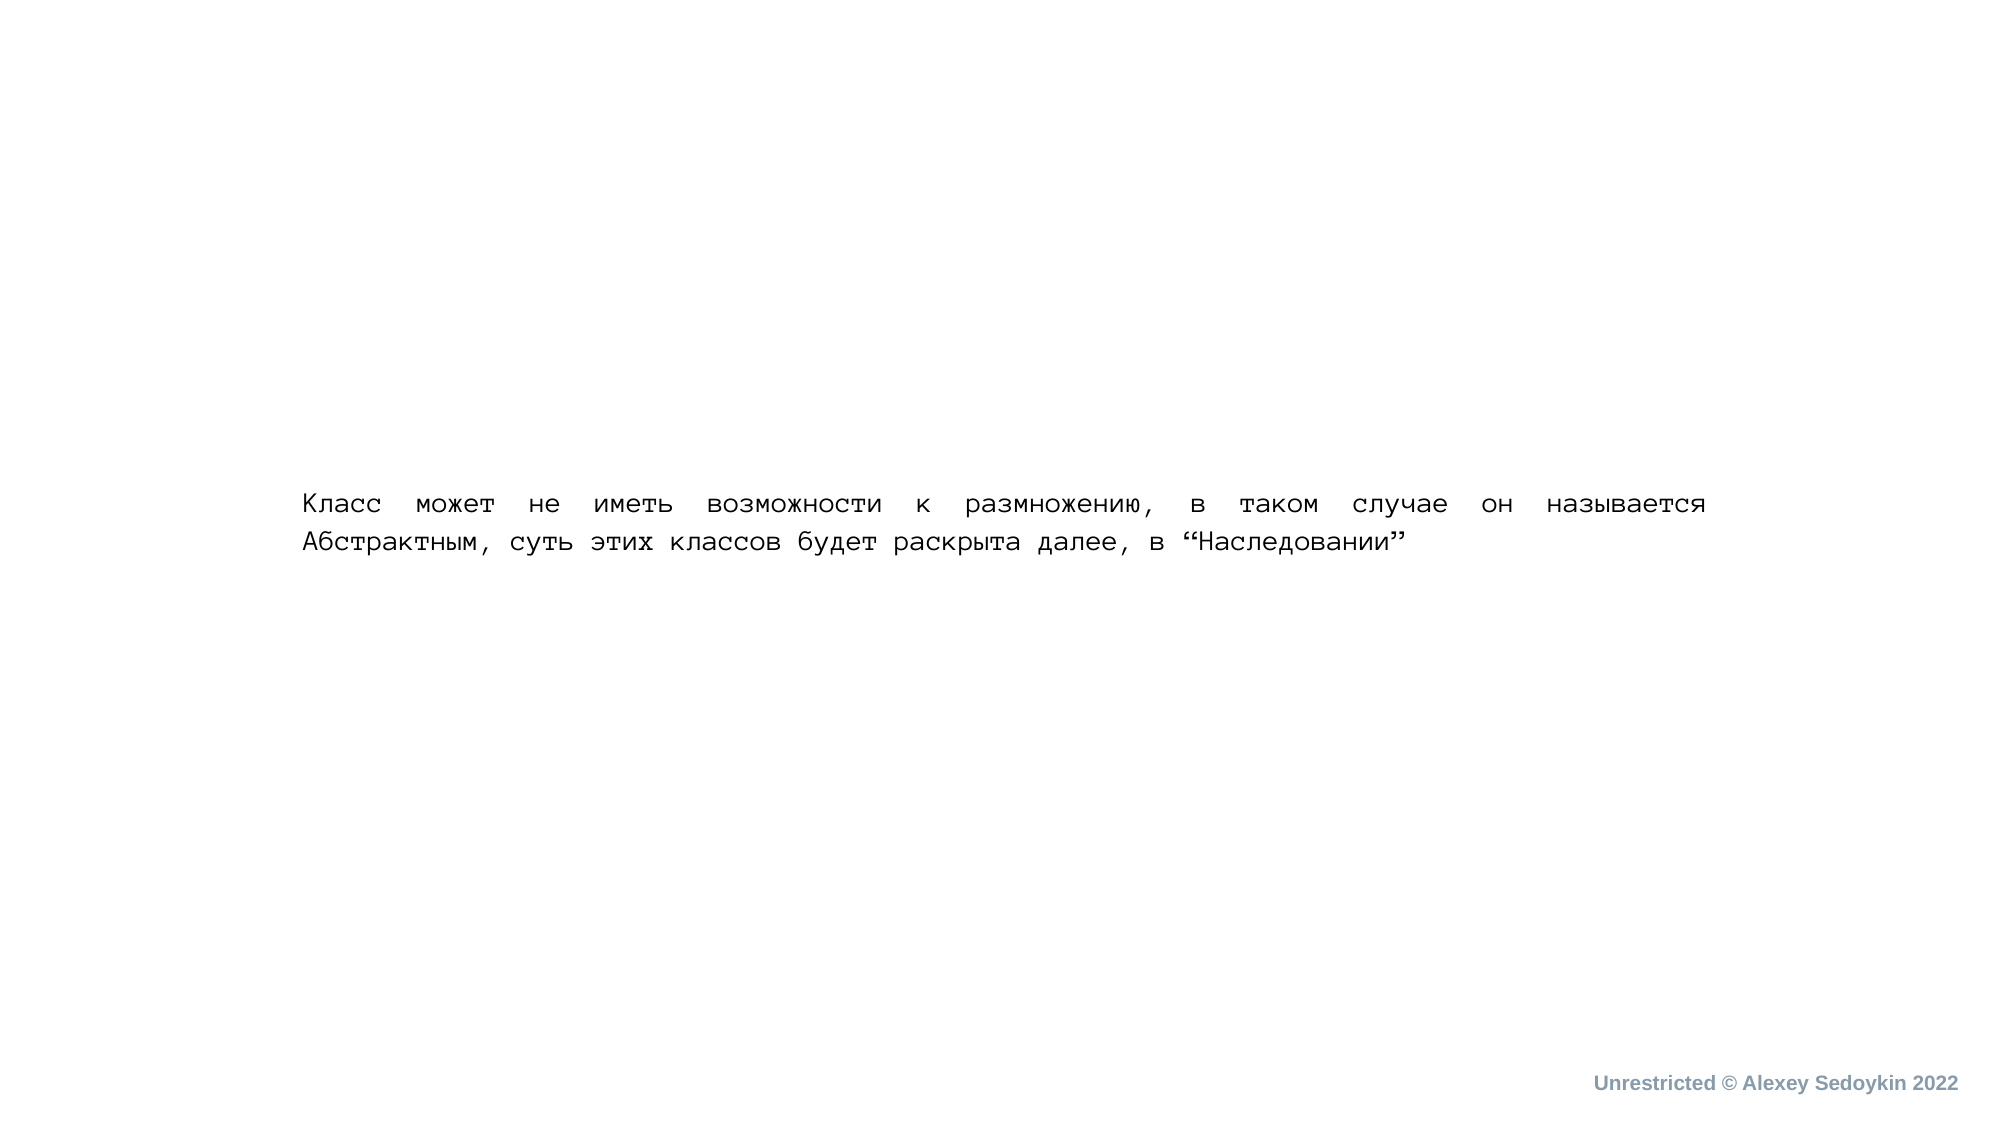

#
Класс может не иметь возможности к размножению, в таком случае он называется Абстрактным, суть этих классов будет раскрыта далее, в “Наследовании”